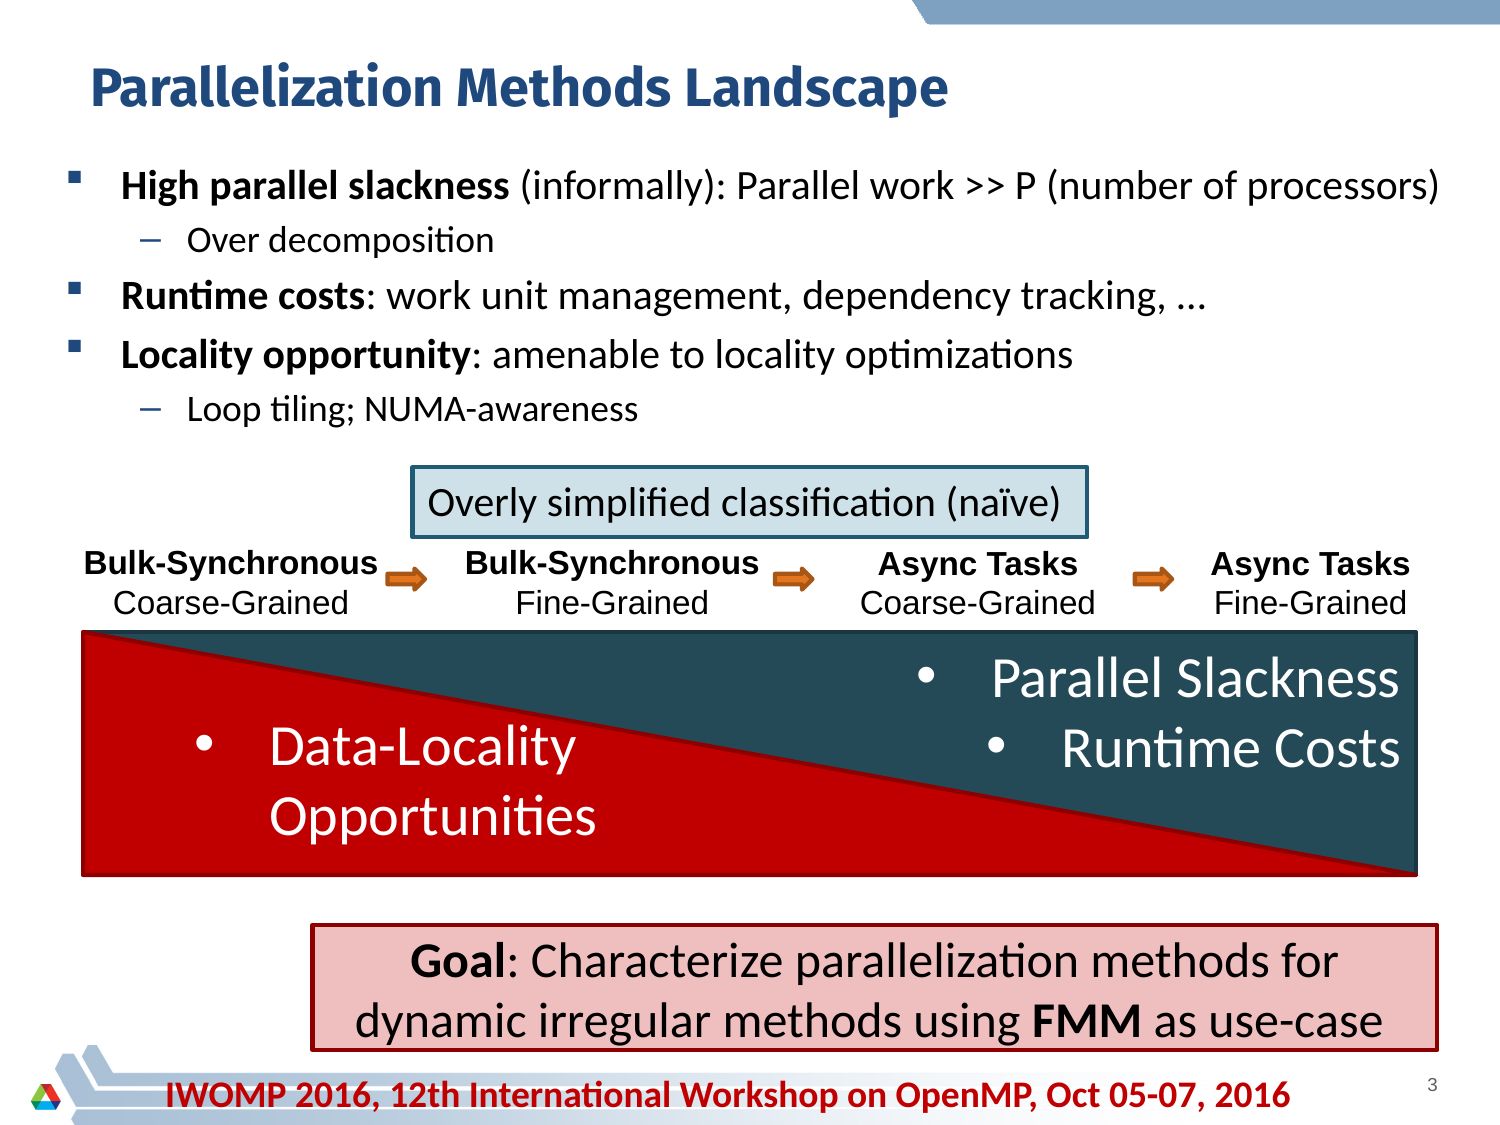

# Parallelization Methods Landscape
High parallel slackness (informally): Parallel work >> P (number of processors)
Over decomposition
Runtime costs: work unit management, dependency tracking, …
Locality opportunity: amenable to locality optimizations
Loop tiling; NUMA-awareness

Overly simplified classification (naïve)
Bulk-Synchronous Coarse-Grained
Bulk-Synchronous Fine-Grained
Async Tasks
Coarse-Grained
Async Tasks
Fine-Grained

Data-Locality Opportunities
Parallel Slackness
Runtime Costs
Goal: Characterize parallelization methods for dynamic irregular methods using FMM as use-case
IWOMP 2016, 12th International Workshop on OpenMP, Oct 05-07, 2016
3